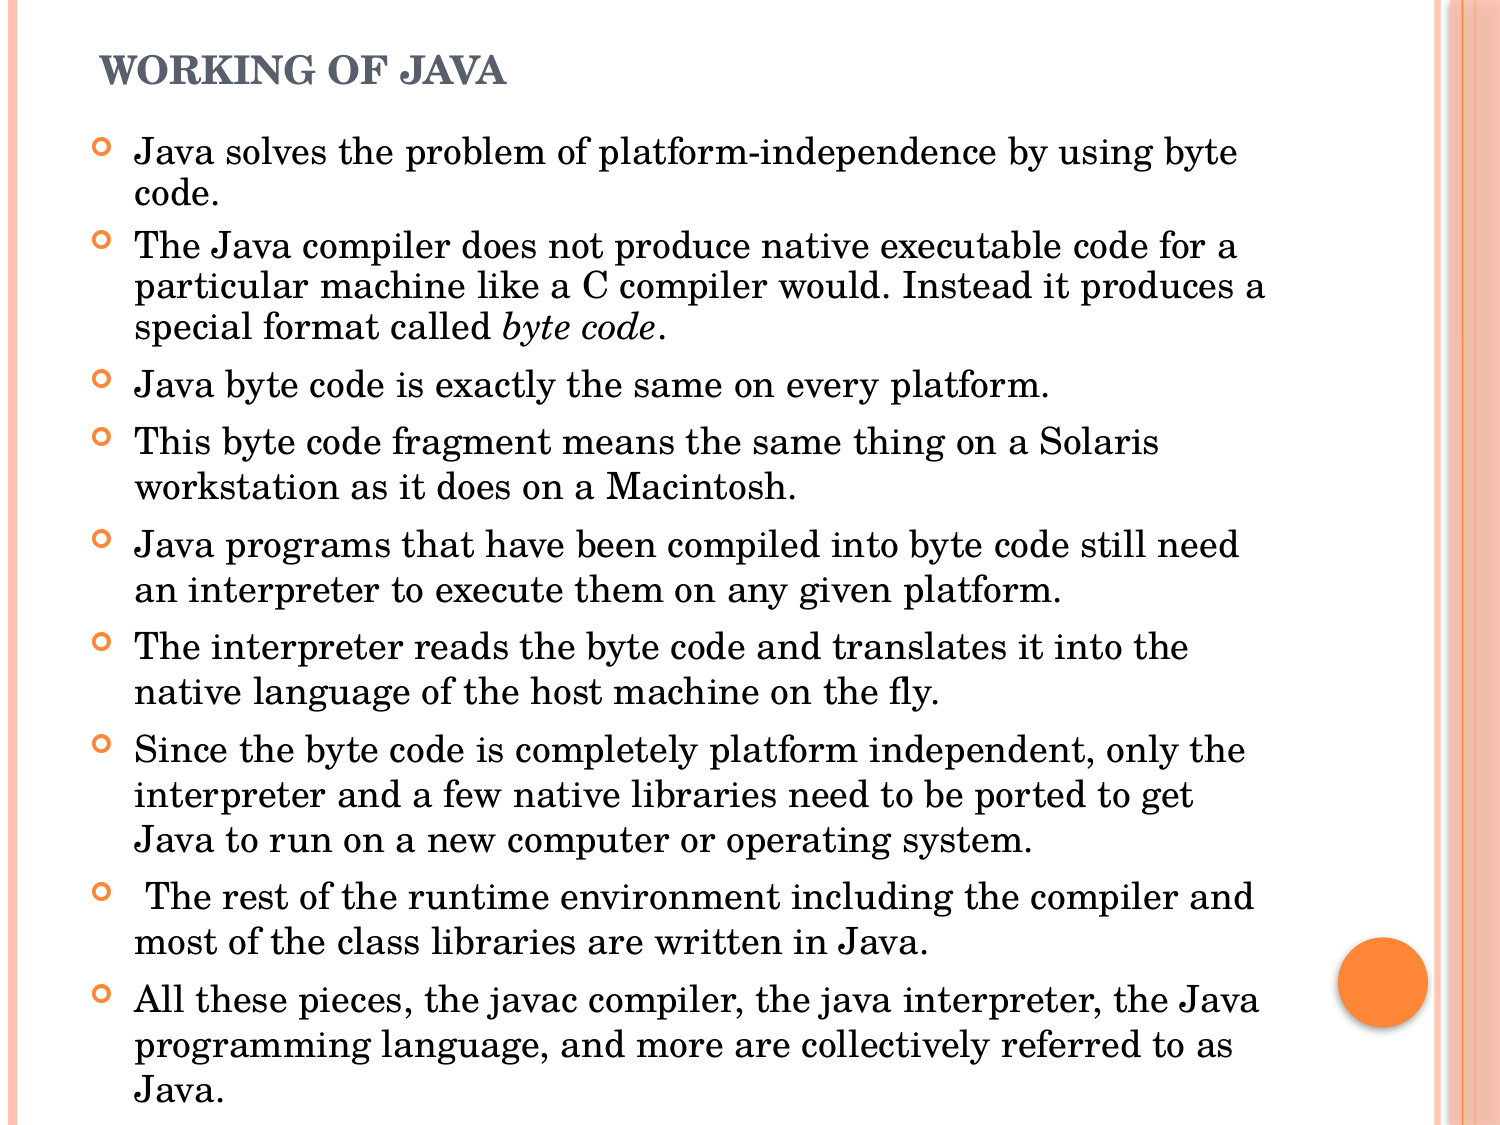

# Working of Java
Java solves the problem of platform-independence by using byte code.
The Java compiler does not produce native executable code for a particular machine like a C compiler would. Instead it produces a special format called byte code.
Java byte code is exactly the same on every platform.
This byte code fragment means the same thing on a Solaris workstation as it does on a Macintosh.
Java programs that have been compiled into byte code still need an interpreter to execute them on any given platform.
The interpreter reads the byte code and translates it into the native language of the host machine on the fly.
Since the byte code is completely platform independent, only the interpreter and a few native libraries need to be ported to get Java to run on a new computer or operating system.
 The rest of the runtime environment including the compiler and most of the class libraries are written in Java.
All these pieces, the javac compiler, the java interpreter, the Java programming language, and more are collectively referred to as Java.